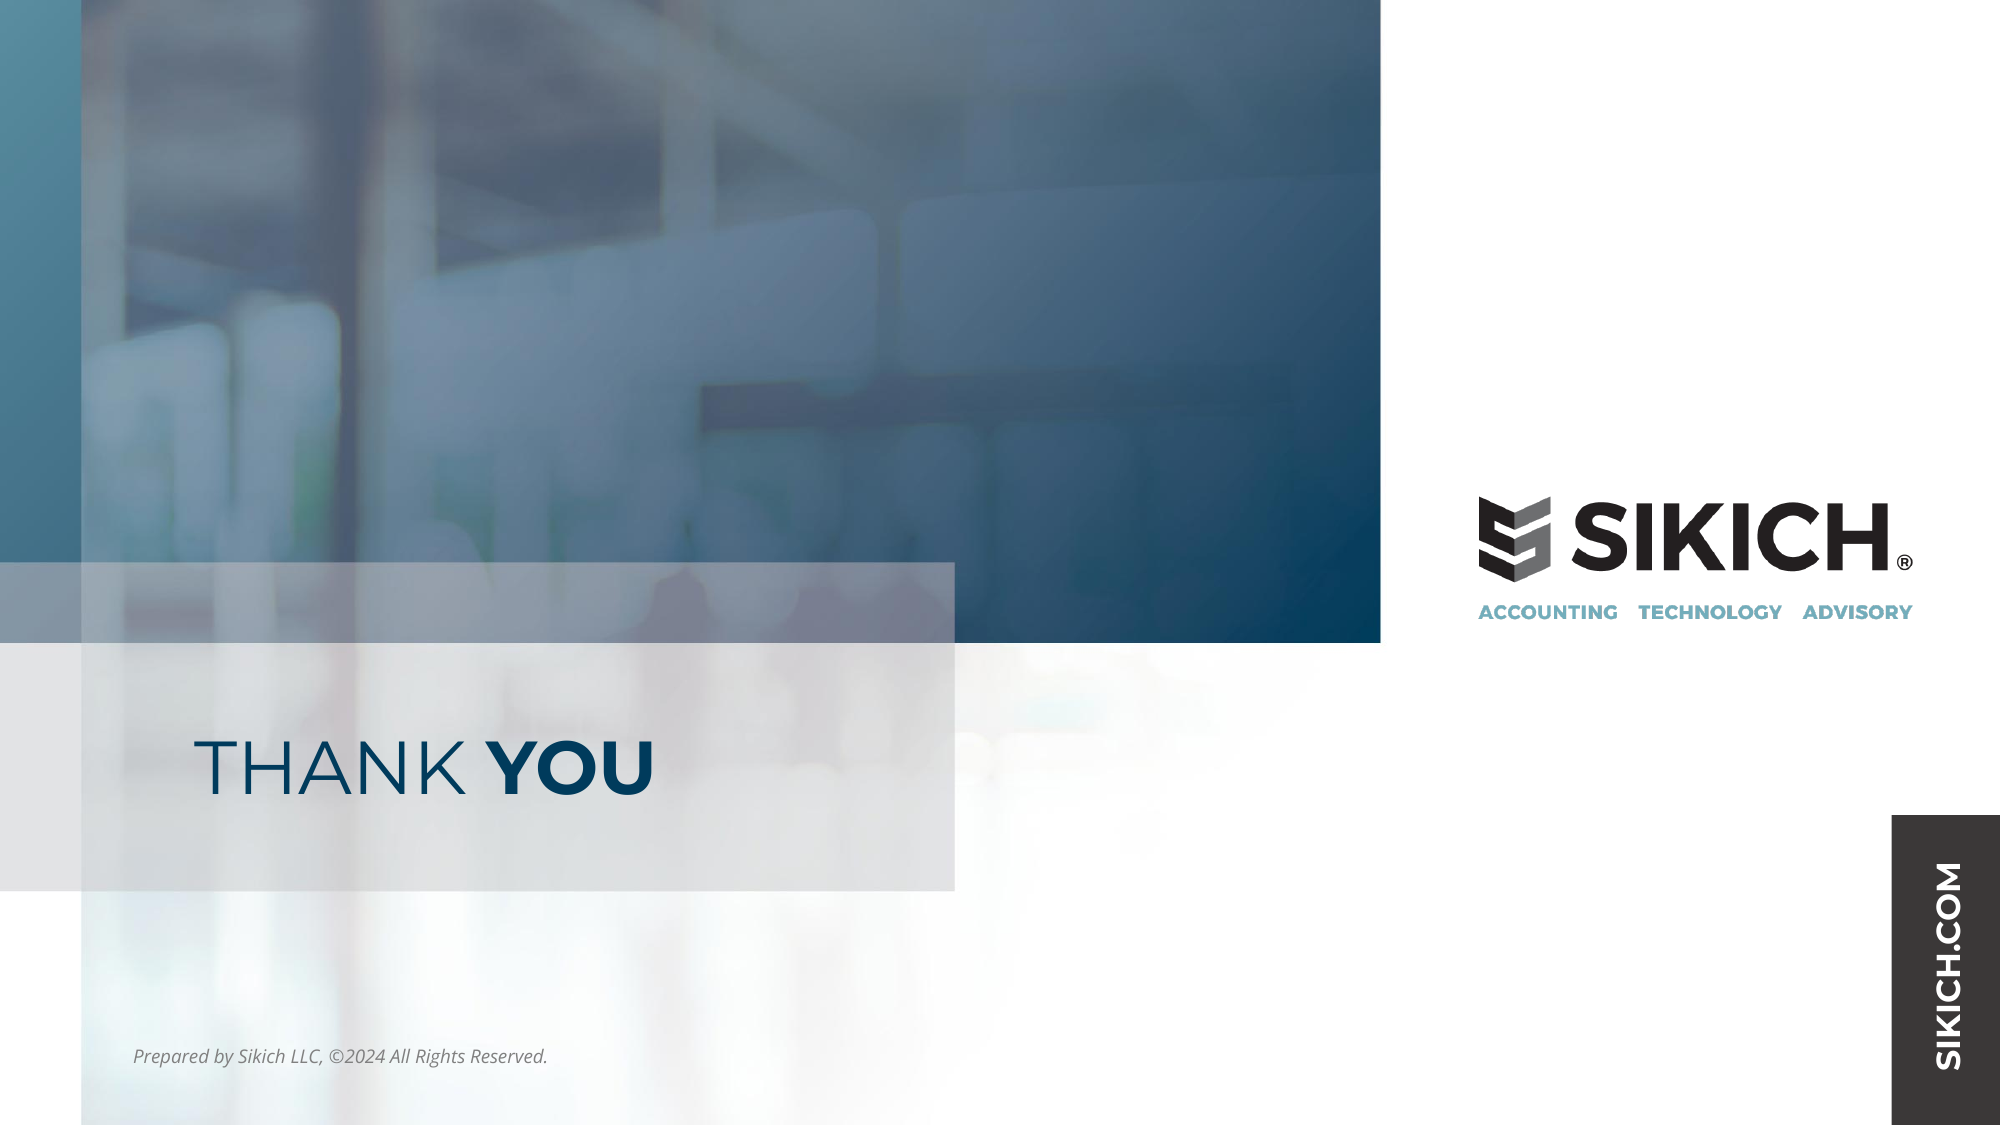

# Thank you
Prepared by Sikich LLC, ©2024 All Rights Reserved.